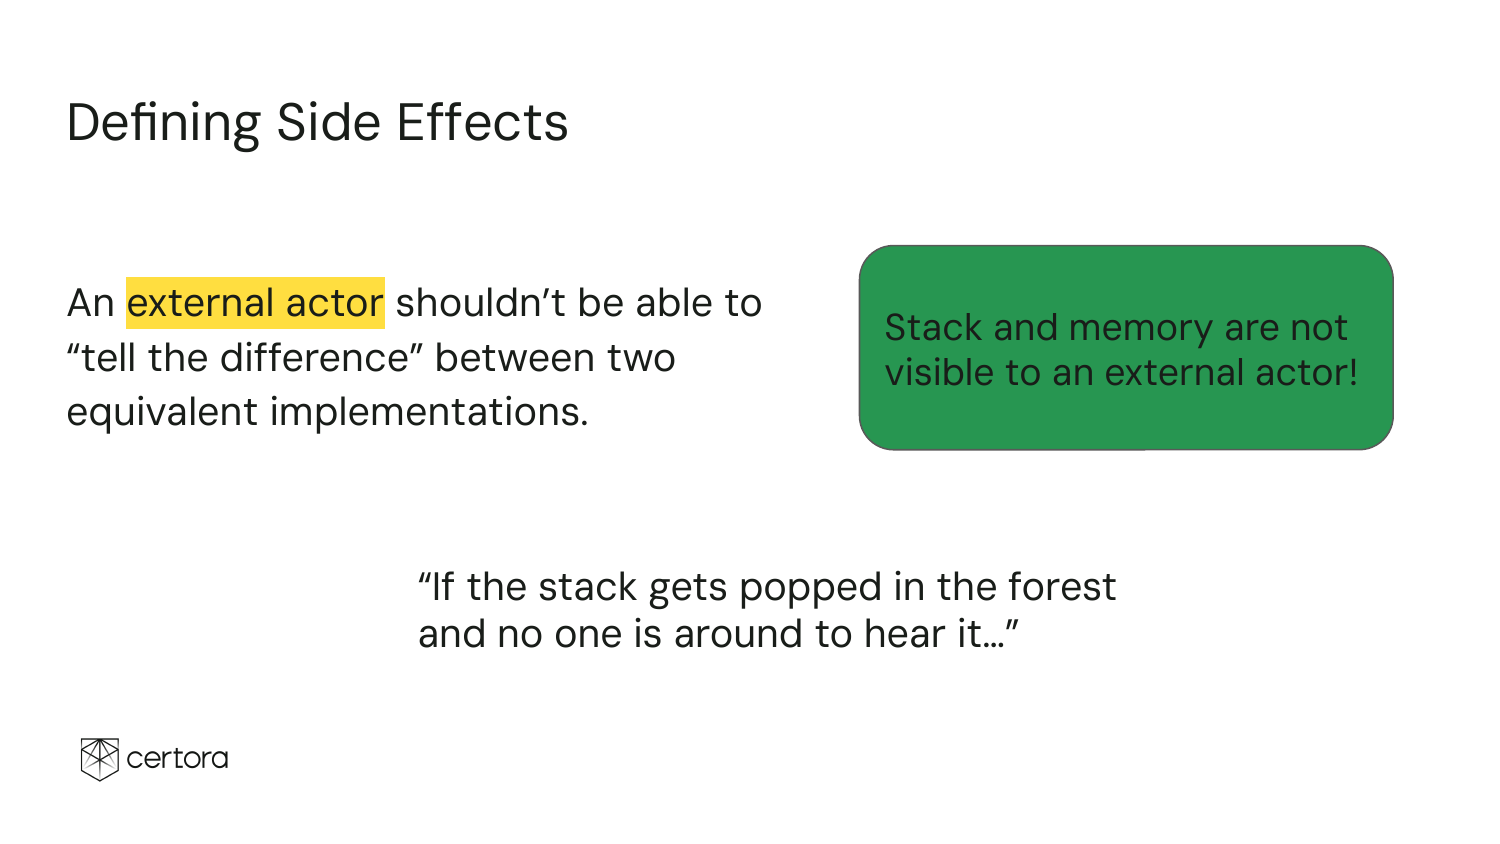

# Defining Side Effects

Stack and memory are not visible to an external actor!
An external actor shouldn’t be able to “tell the difference” between two equivalent implementations.
“If the stack gets popped in the forest and no one is around to hear it…”